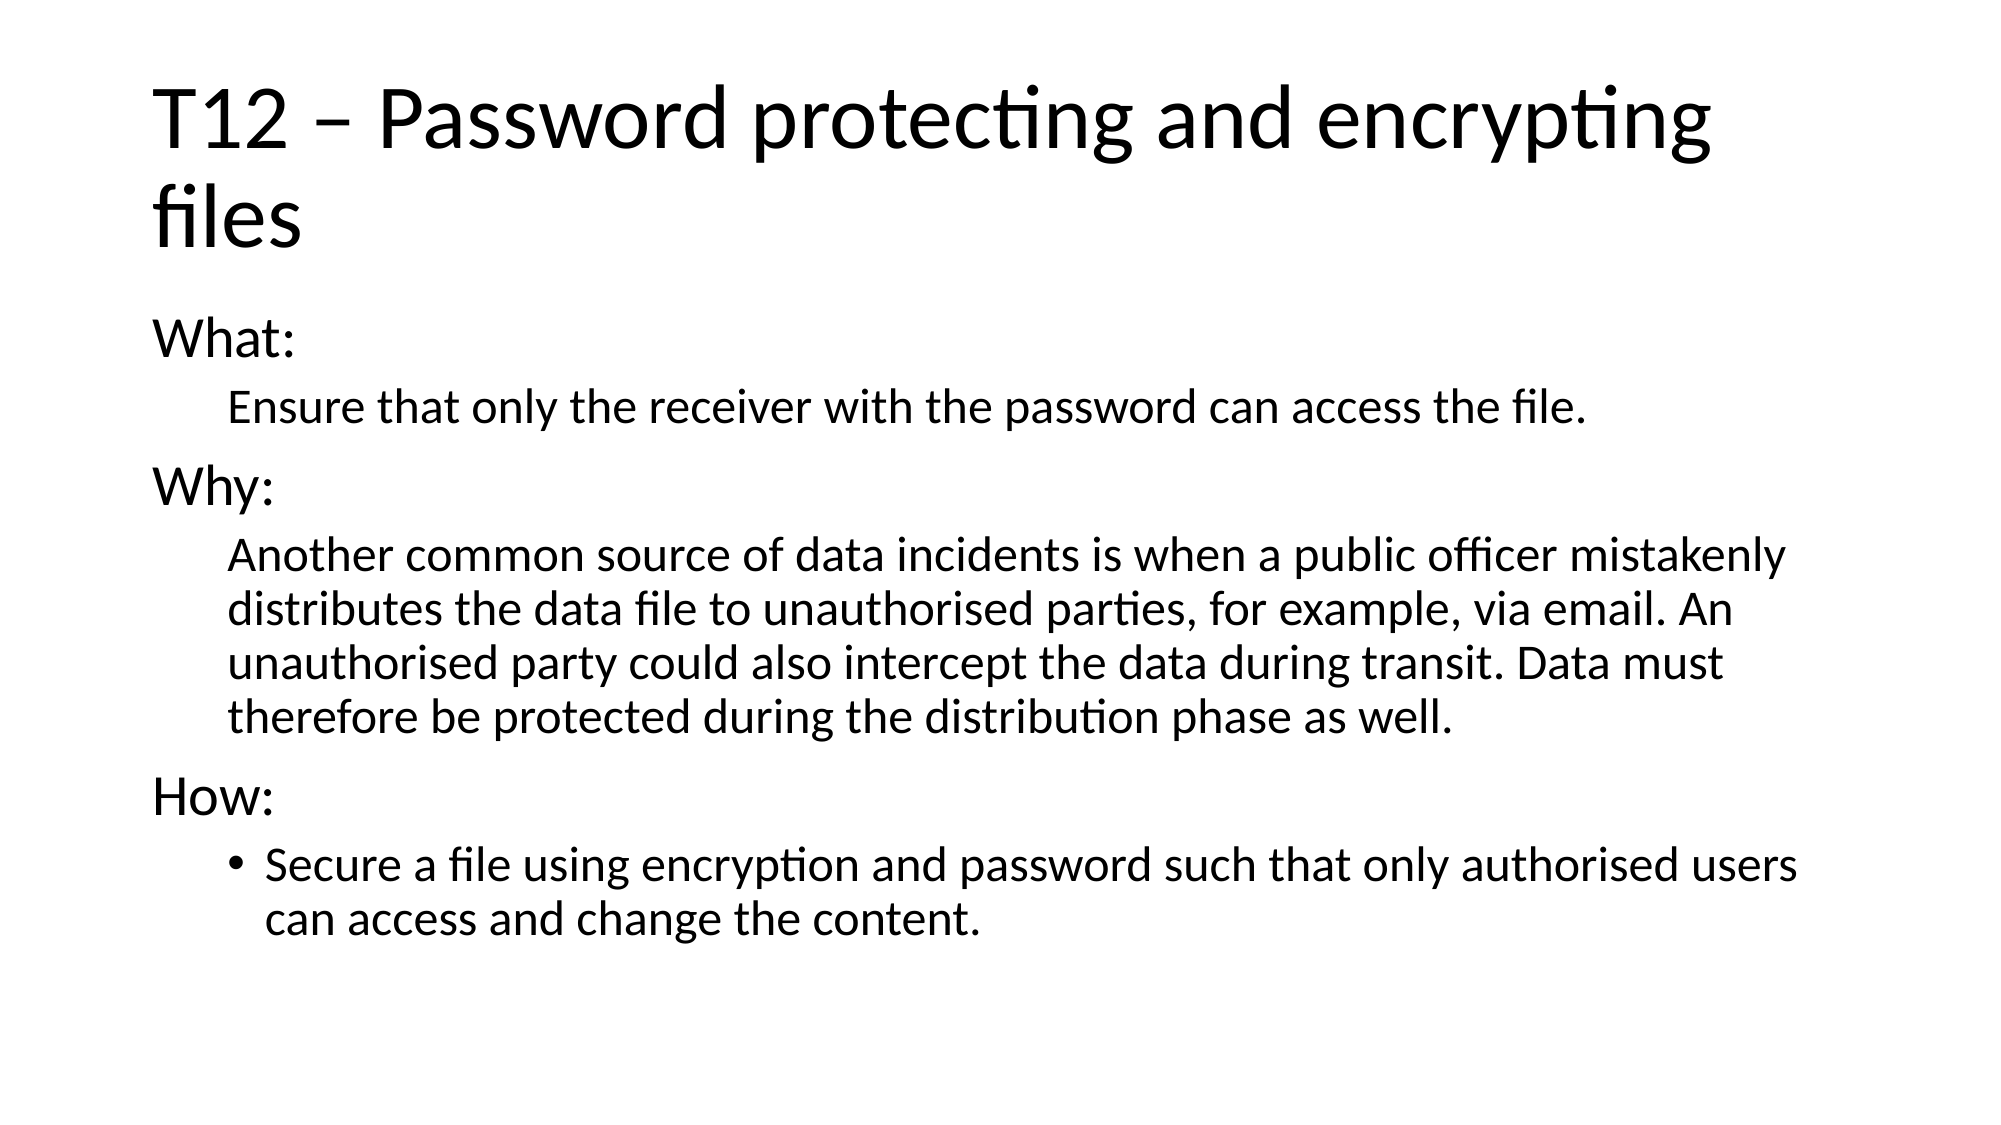

# T12 – Password protecting and encrypting files
What:
Ensure that only the receiver with the password can access the file.
Why:
Another common source of data incidents is when a public officer mistakenly distributes the data file to unauthorised parties, for example, via email. An unauthorised party could also intercept the data during transit. Data must therefore be protected during the distribution phase as well.
How:
Secure a file using encryption and password such that only authorised users can access and change the content.